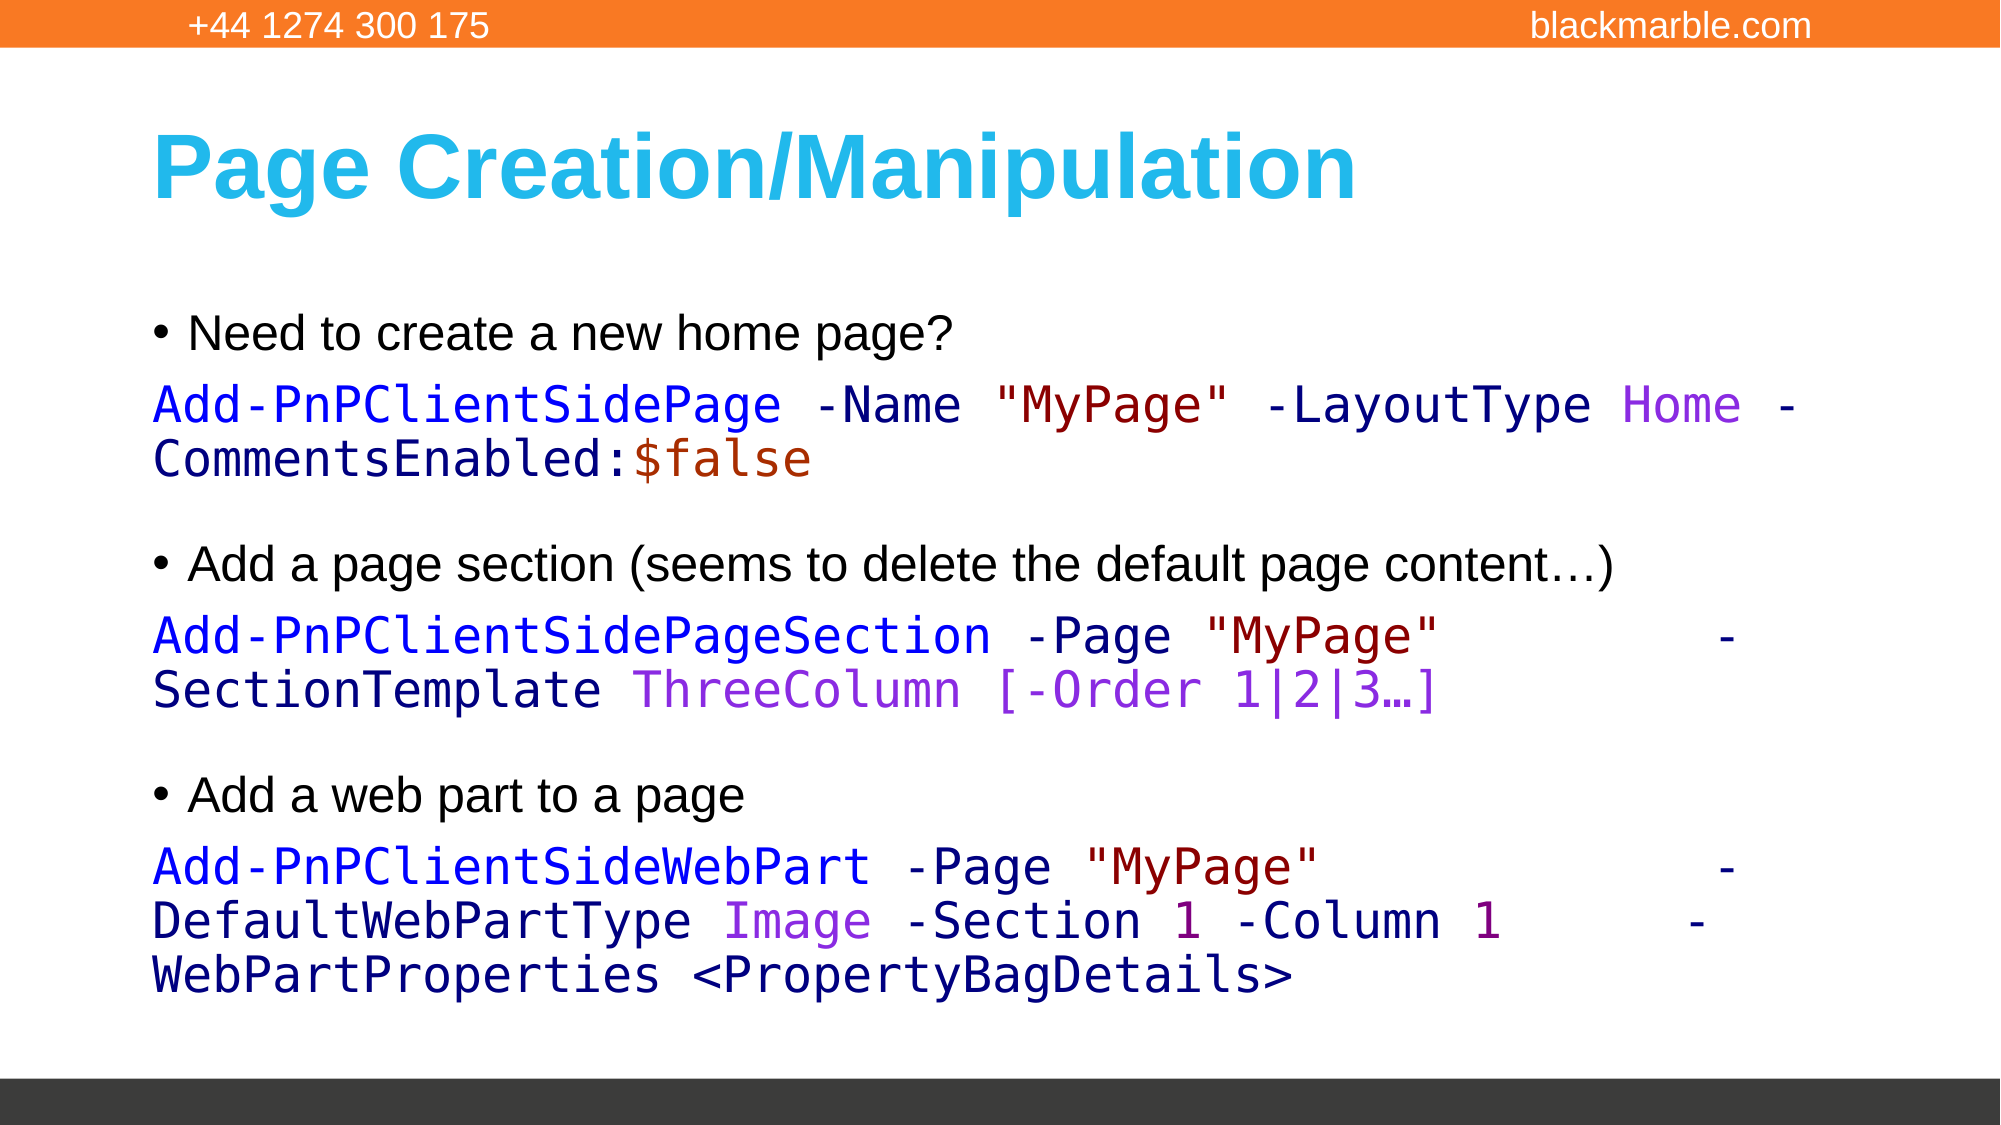

# Page Creation/Manipulation
Need to create a new home page?
Add-PnPClientSidePage -Name "MyPage" -LayoutType Home -CommentsEnabled:$false

Add a page section (seems to delete the default page content…)
Add-PnPClientSidePageSection -Page "MyPage"         -SectionTemplate ThreeColumn [-Order 1|2|3…]

Add a web part to a page
Add-PnPClientSideWebPart -Page "MyPage"             -DefaultWebPartType Image -Section 1 -Column 1      -WebPartProperties <PropertyBagDetails>